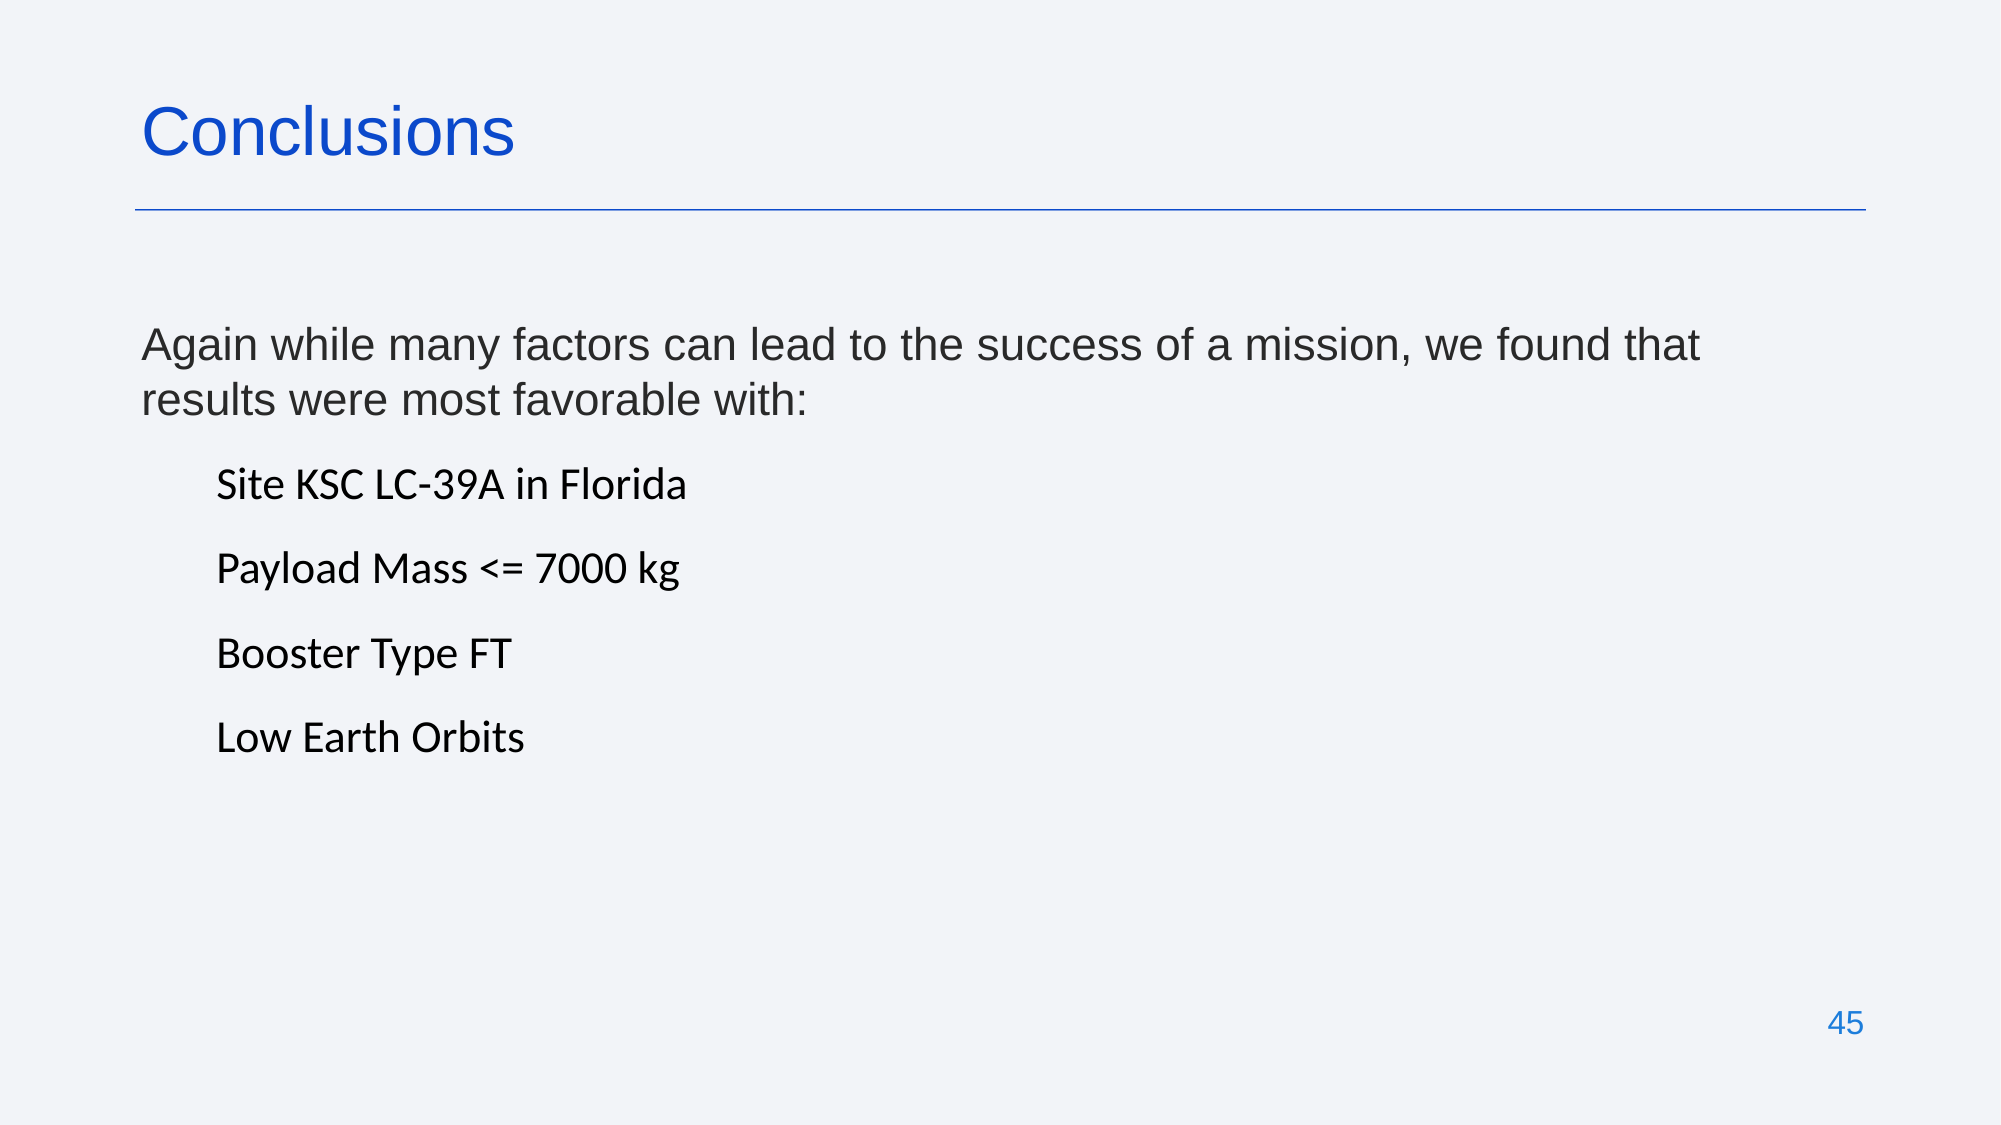

Conclusions
Again while many factors can lead to the success of a mission, we found that results were most favorable with:
Site KSC LC-39A in Florida
Payload Mass <= 7000 kg
Booster Type FT
Low Earth Orbits

45